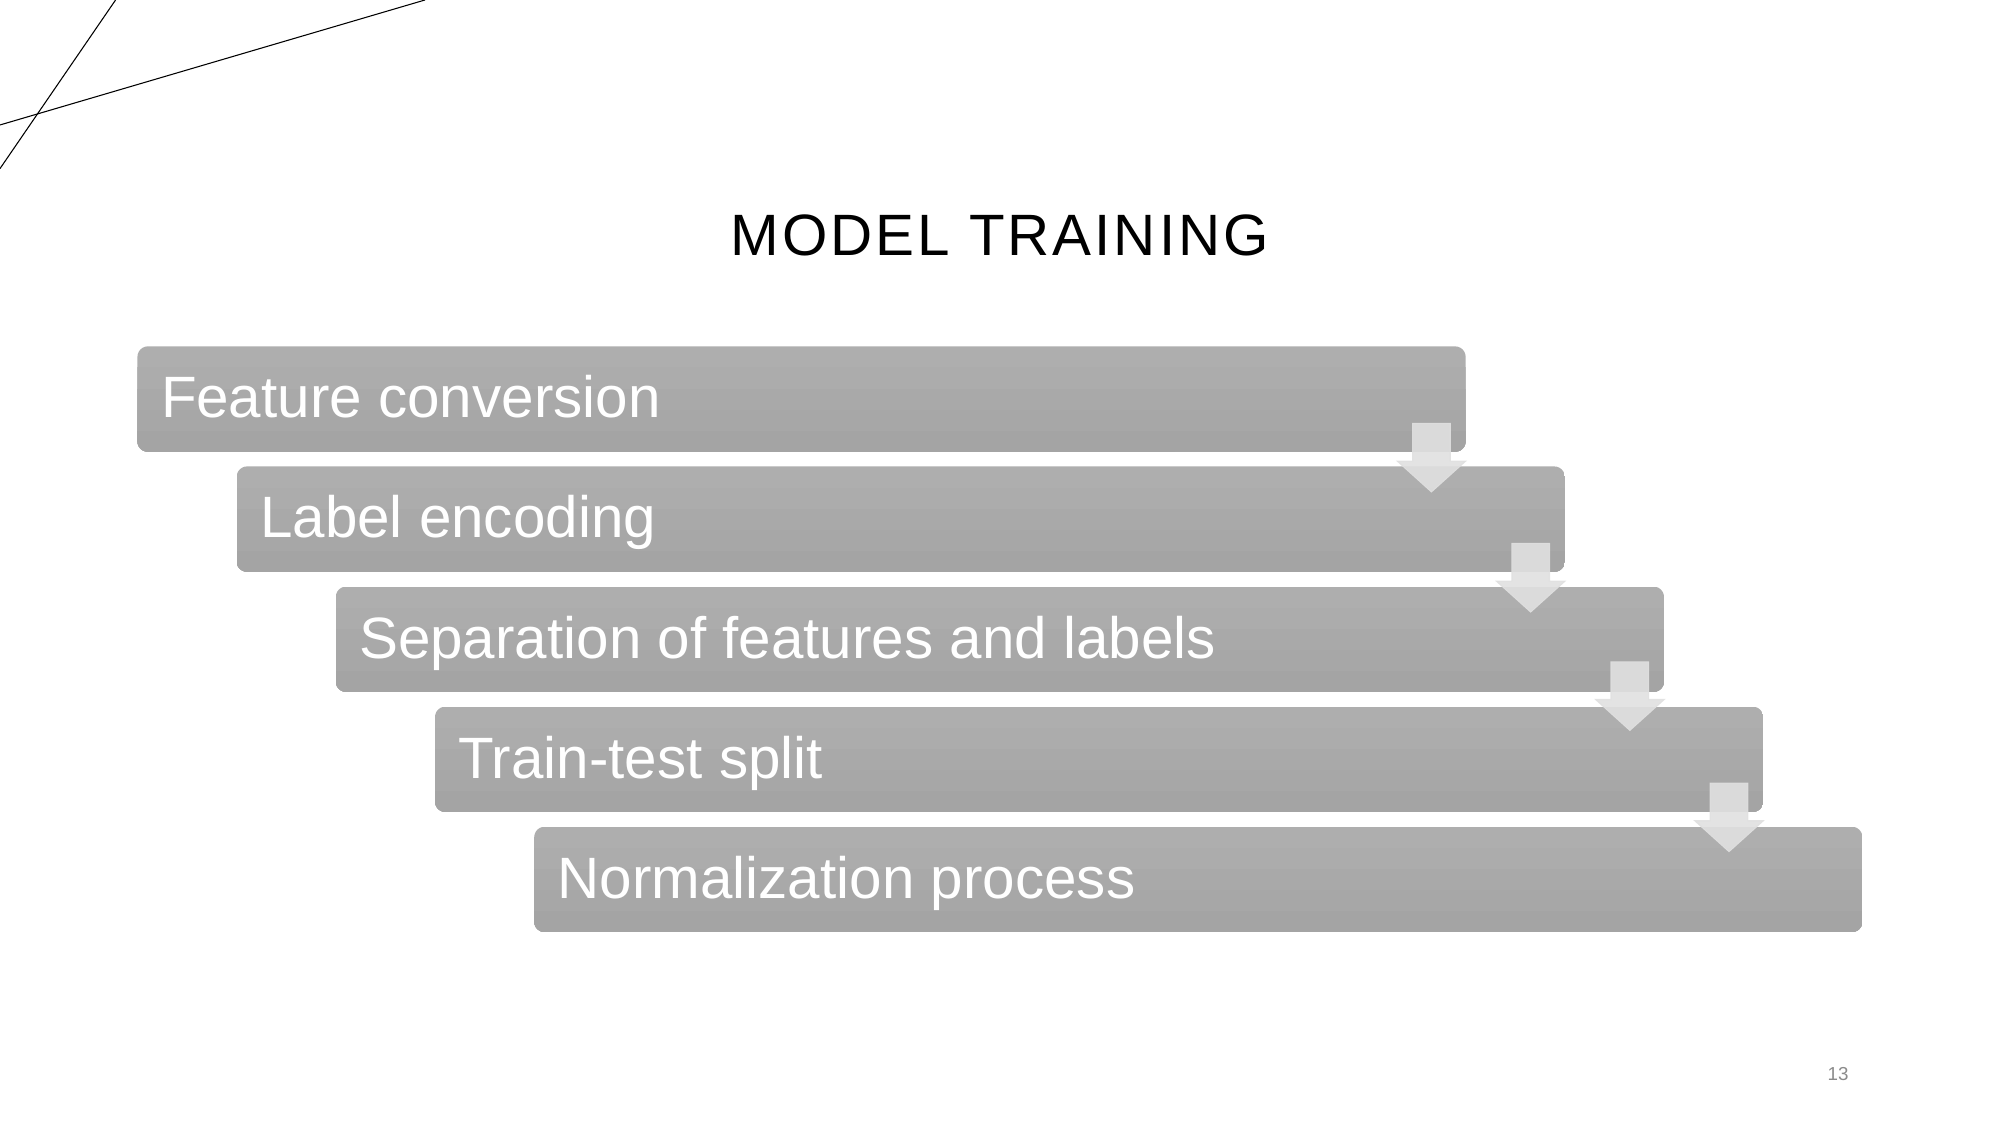

# Model training
Feature conversion
Label encoding
Separation of features and labels
Train-test split
Normalization process

13